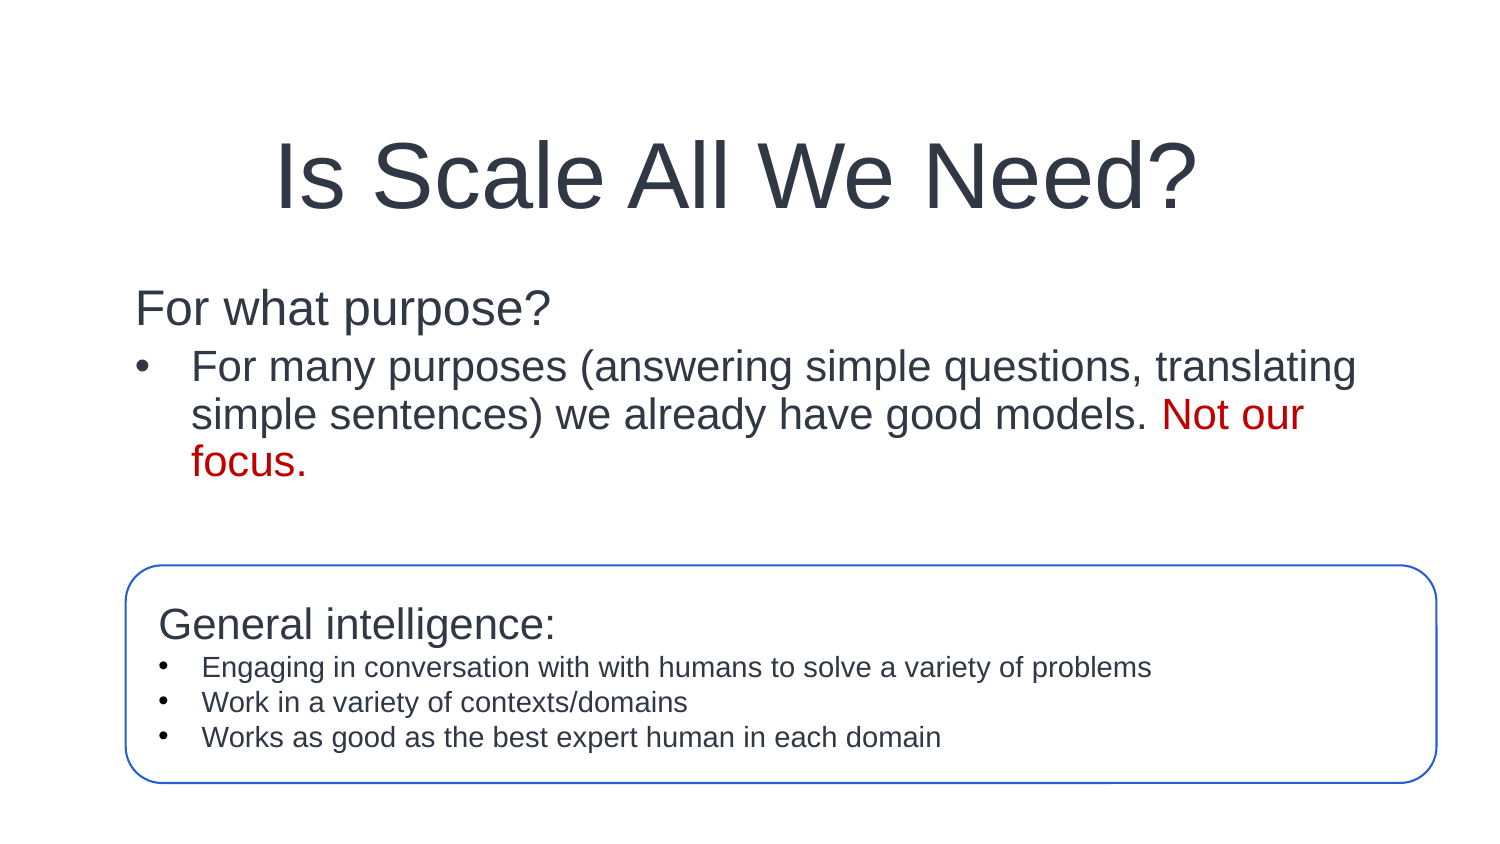

# Is Scale All We Need?
For what purpose?
For many purposes (answering simple questions, translating simple sentences) we already have good models. Not our focus.

Let’s use this as a goal:

General intelligence:
Engaging in conversation with with humans to solve a variety of problems
Work in a variety of contexts/domains
Works as good as the best expert human in each domain